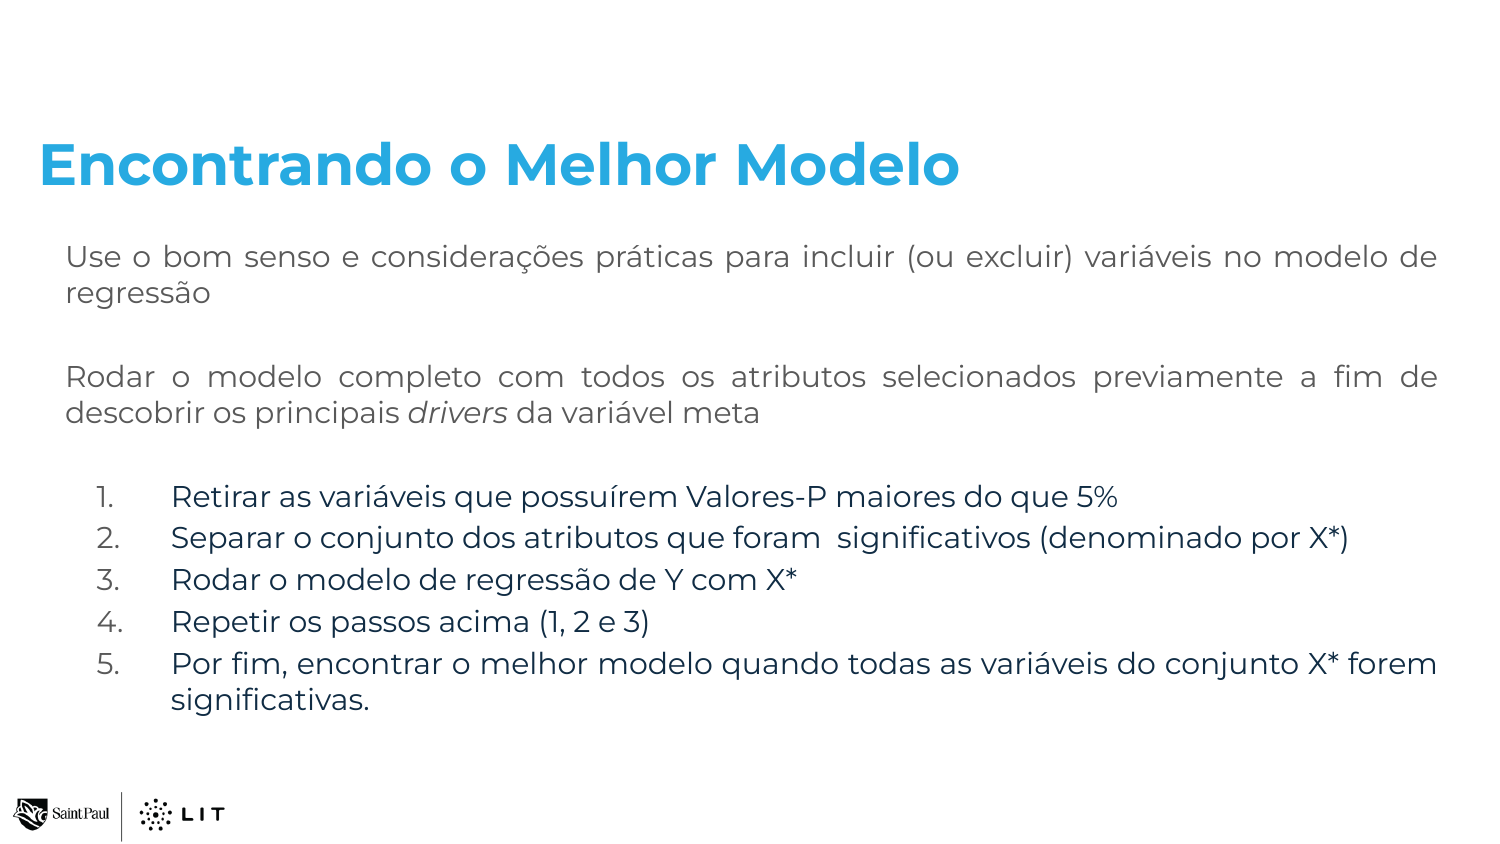

Encontrando o Melhor Modelo
Use o bom senso e considerações práticas para incluir (ou excluir) variáveis no modelo de regressão

Rodar o modelo completo com todos os atributos selecionados previamente a fim de descobrir os principais drivers da variável meta

Retirar as variáveis que possuírem Valores-P maiores do que 5%
Separar o conjunto dos atributos que foram  significativos (denominado por X*)
Rodar o modelo de regressão de Y com X*
Repetir os passos acima (1, 2 e 3)
Por fim, encontrar o melhor modelo quando todas as variáveis do conjunto X* forem significativas.